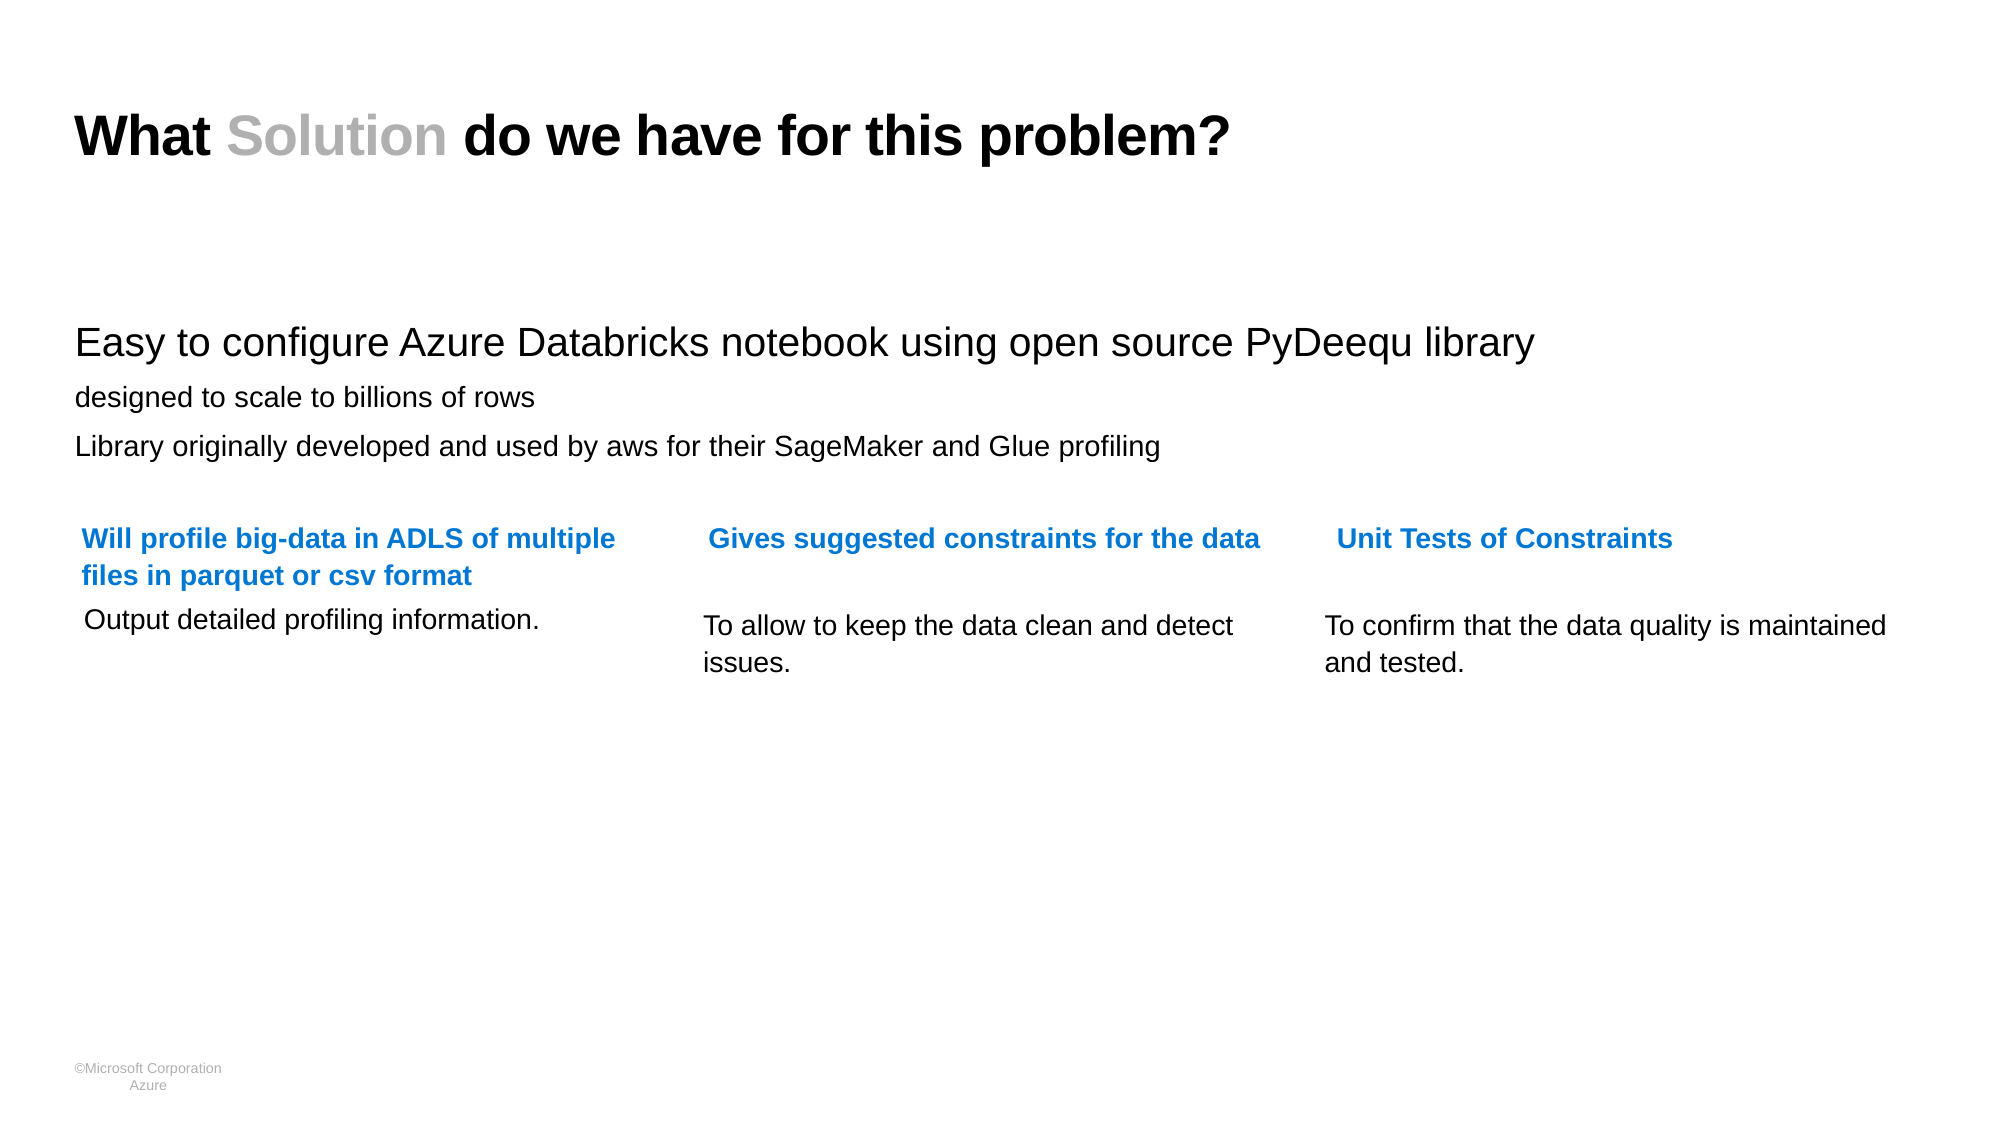

# What Solution do we have for this problem?
Easy to configure Azure Databricks notebook using open source PyDeequ library
designed to scale to billions of rows
Library originally developed and used by aws for their SageMaker and Glue profiling
Gives suggested constraints for the data
Unit Tests of Constraints
Will profile big-data in ADLS of multiple files in parquet or csv format

Output detailed profiling information.
To confirm that the data quality is maintained and tested.
To allow to keep the data clean and detect issues.